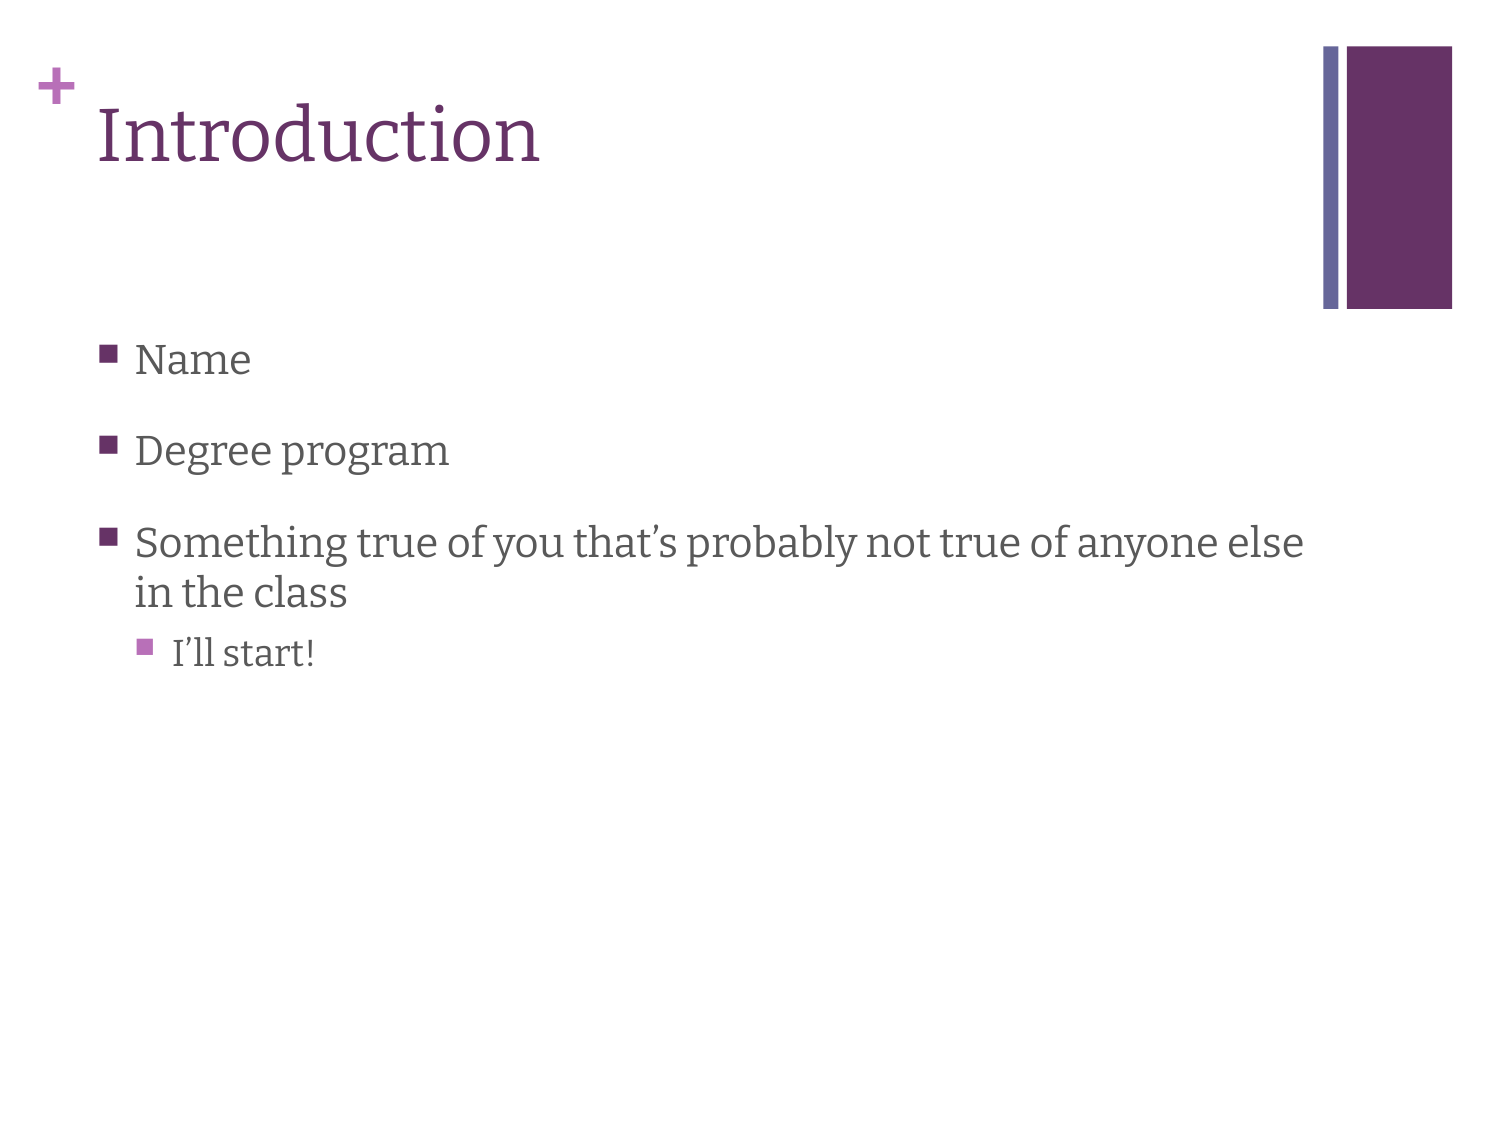

# Introduction
Name
Degree program
Something true of you that’s probably not true of anyone else in the class
I’ll start!